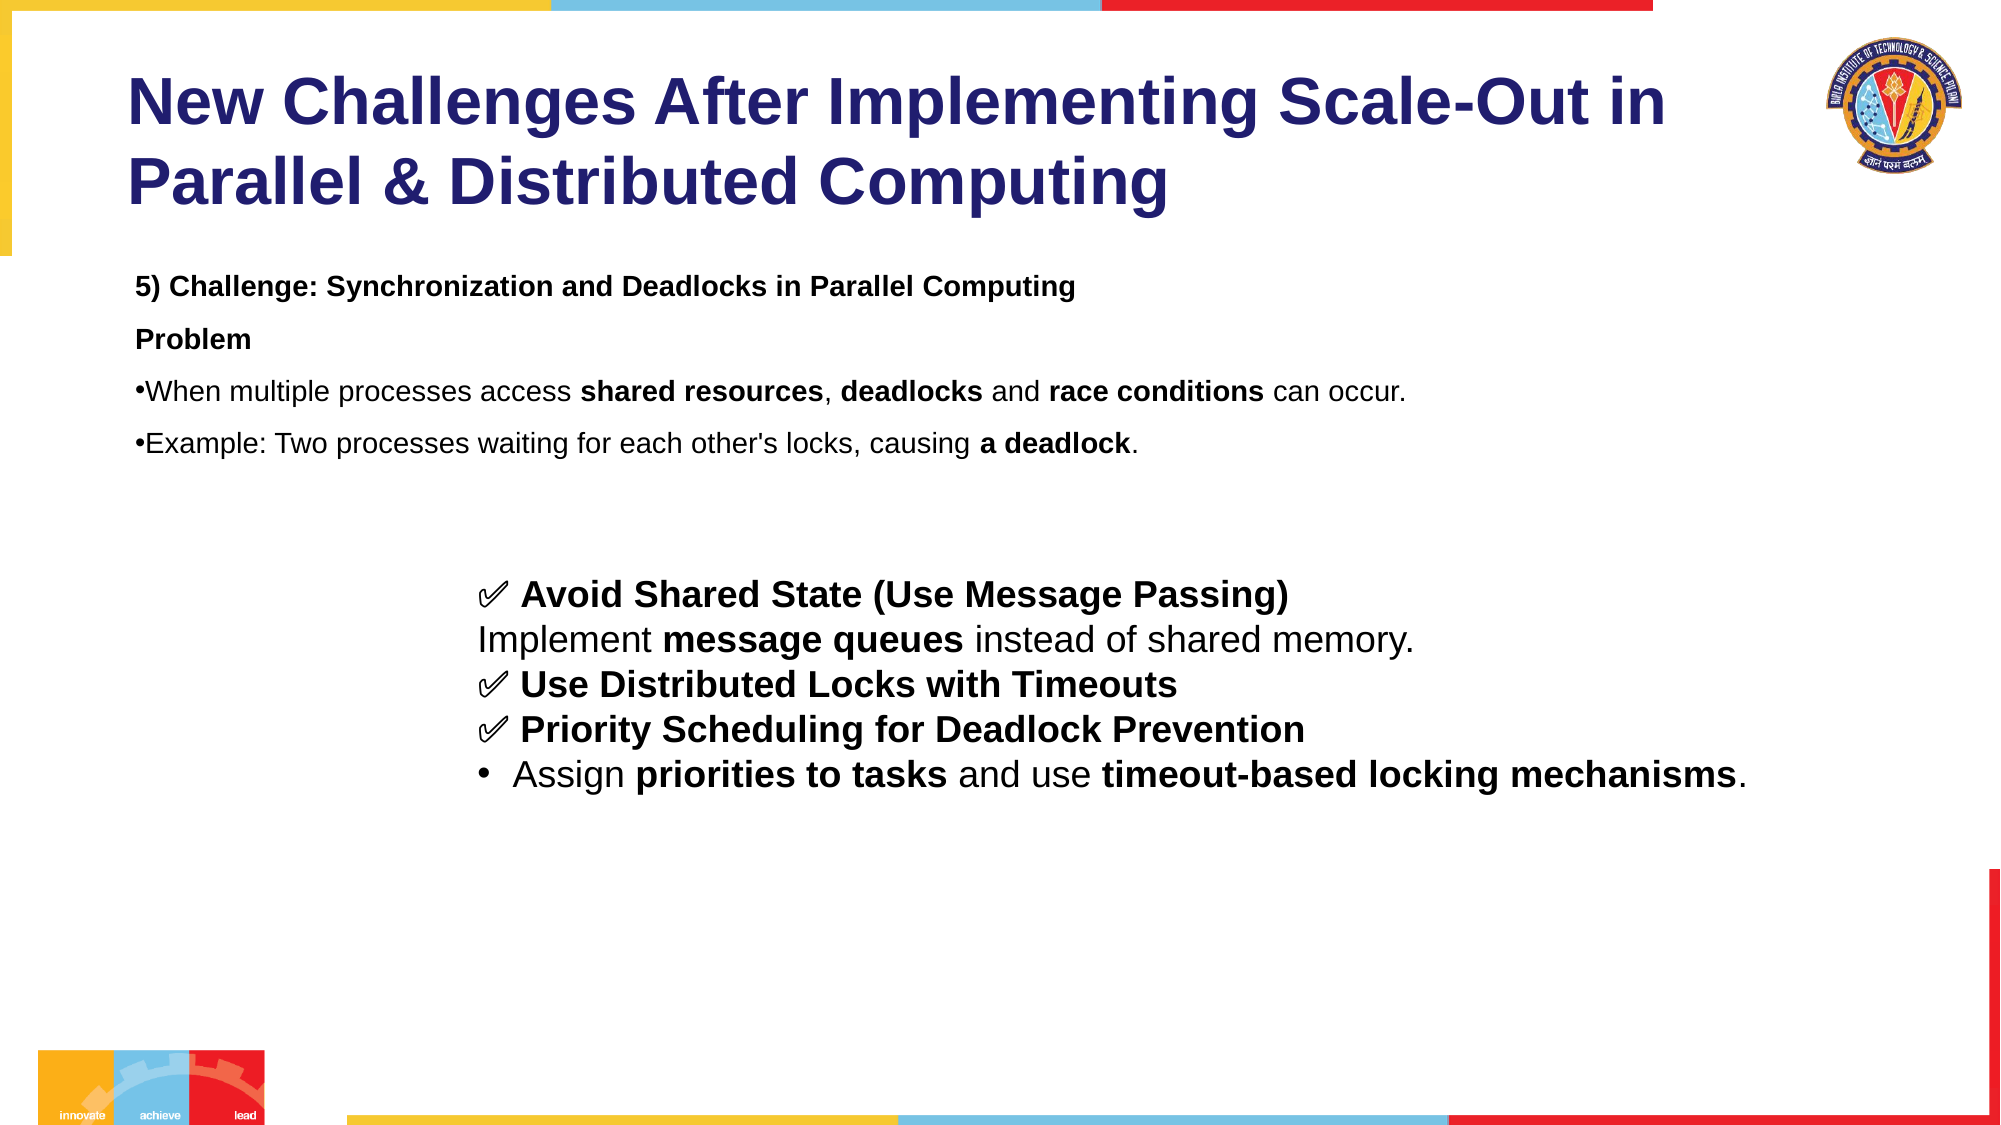

# New Challenges After Implementing Scale-Out in Parallel & Distributed Computing
5) Challenge: Synchronization and Deadlocks in Parallel Computing
Problem
When multiple processes access shared resources, deadlocks and race conditions can occur.
Example: Two processes waiting for each other's locks, causing a deadlock.

✅ Avoid Shared State (Use Message Passing)
Implement message queues instead of shared memory.
✅ Use Distributed Locks with Timeouts
✅ Priority Scheduling for Deadlock Prevention
Assign priorities to tasks and use timeout-based locking mechanisms.